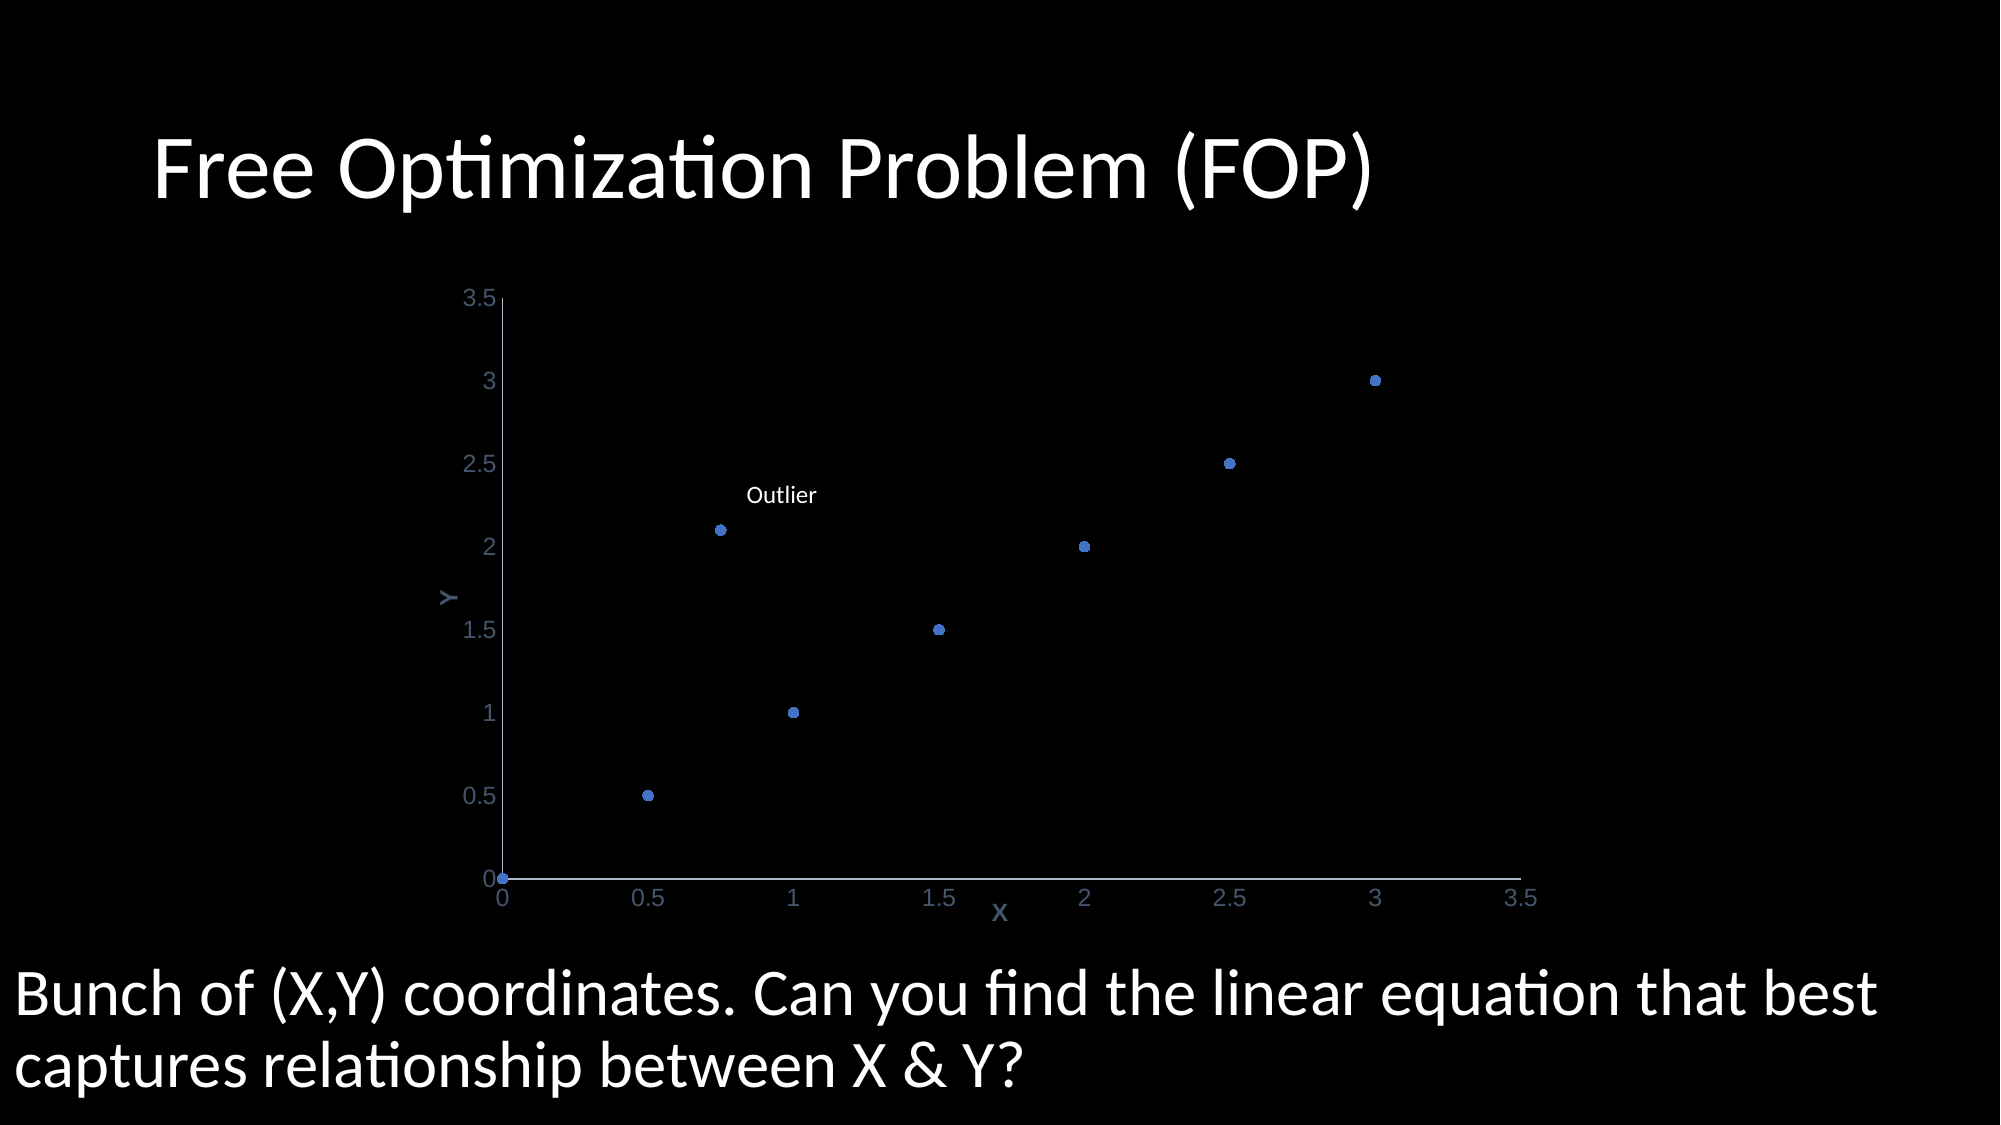

Free Optimization Problem (FOP)

### Chart

| Category | Y-Values |
|---|---|

Outlier
Bunch of (X,Y) coordinates. Can you find the linear equation that best captures relationship between X & Y?